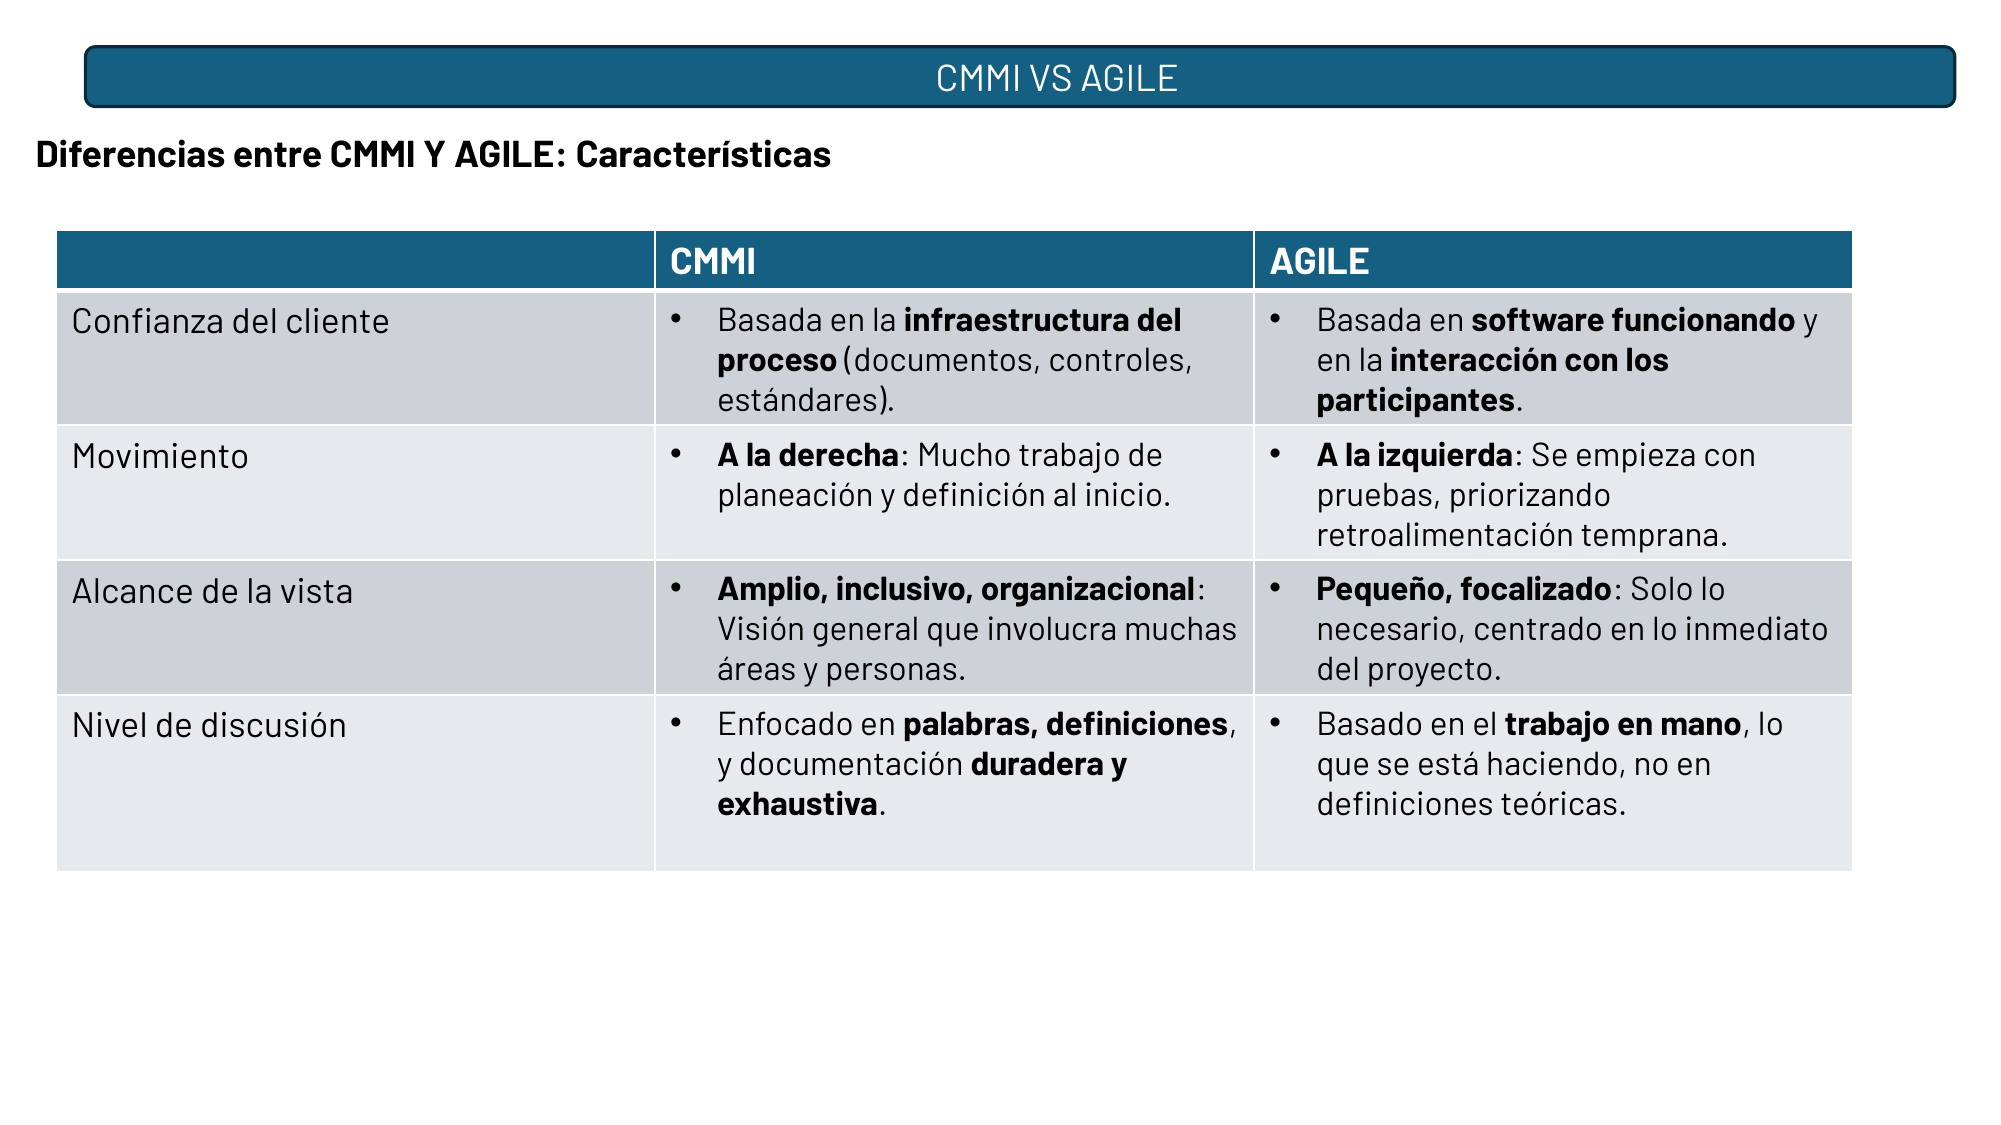

CMMI VS AGILE
Diferencias entre CMMI Y AGILE: Características
|  | CMMI | AGILE |
| --- | --- | --- |
| Confianza del cliente | Basada en la infraestructura del proceso (documentos, controles, estándares). | Basada en software funcionando y en la interacción con los participantes. |
| Movimiento | A la derecha: Mucho trabajo de planeación y definición al inicio. | A la izquierda: Se empieza con pruebas, priorizando retroalimentación temprana. |
| Alcance de la vista | Amplio, inclusivo, organizacional: Visión general que involucra muchas áreas y personas. | Pequeño, focalizado: Solo lo necesario, centrado en lo inmediato del proyecto. |
| Nivel de discusión | Enfocado en palabras, definiciones, y documentación duradera y exhaustiva. | Basado en el trabajo en mano, lo que se está haciendo, no en definiciones teóricas. |